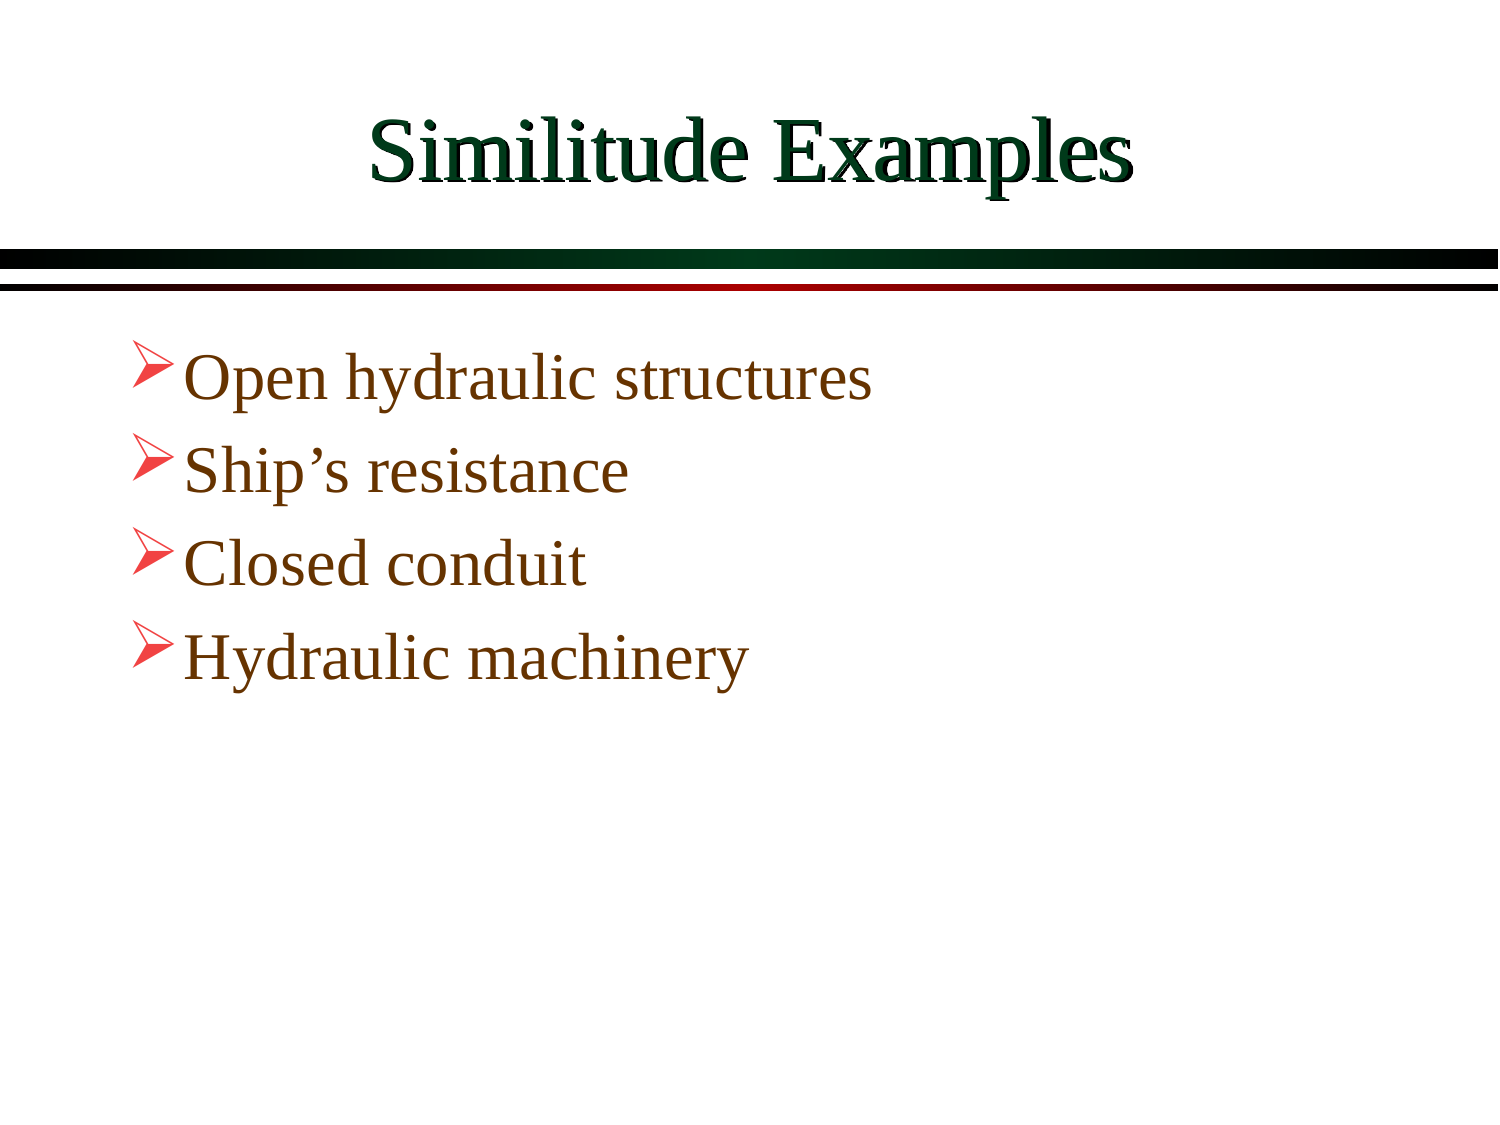

# Similitude Examples
Open hydraulic structures
Ship’s resistance
Closed conduit
Hydraulic machinery